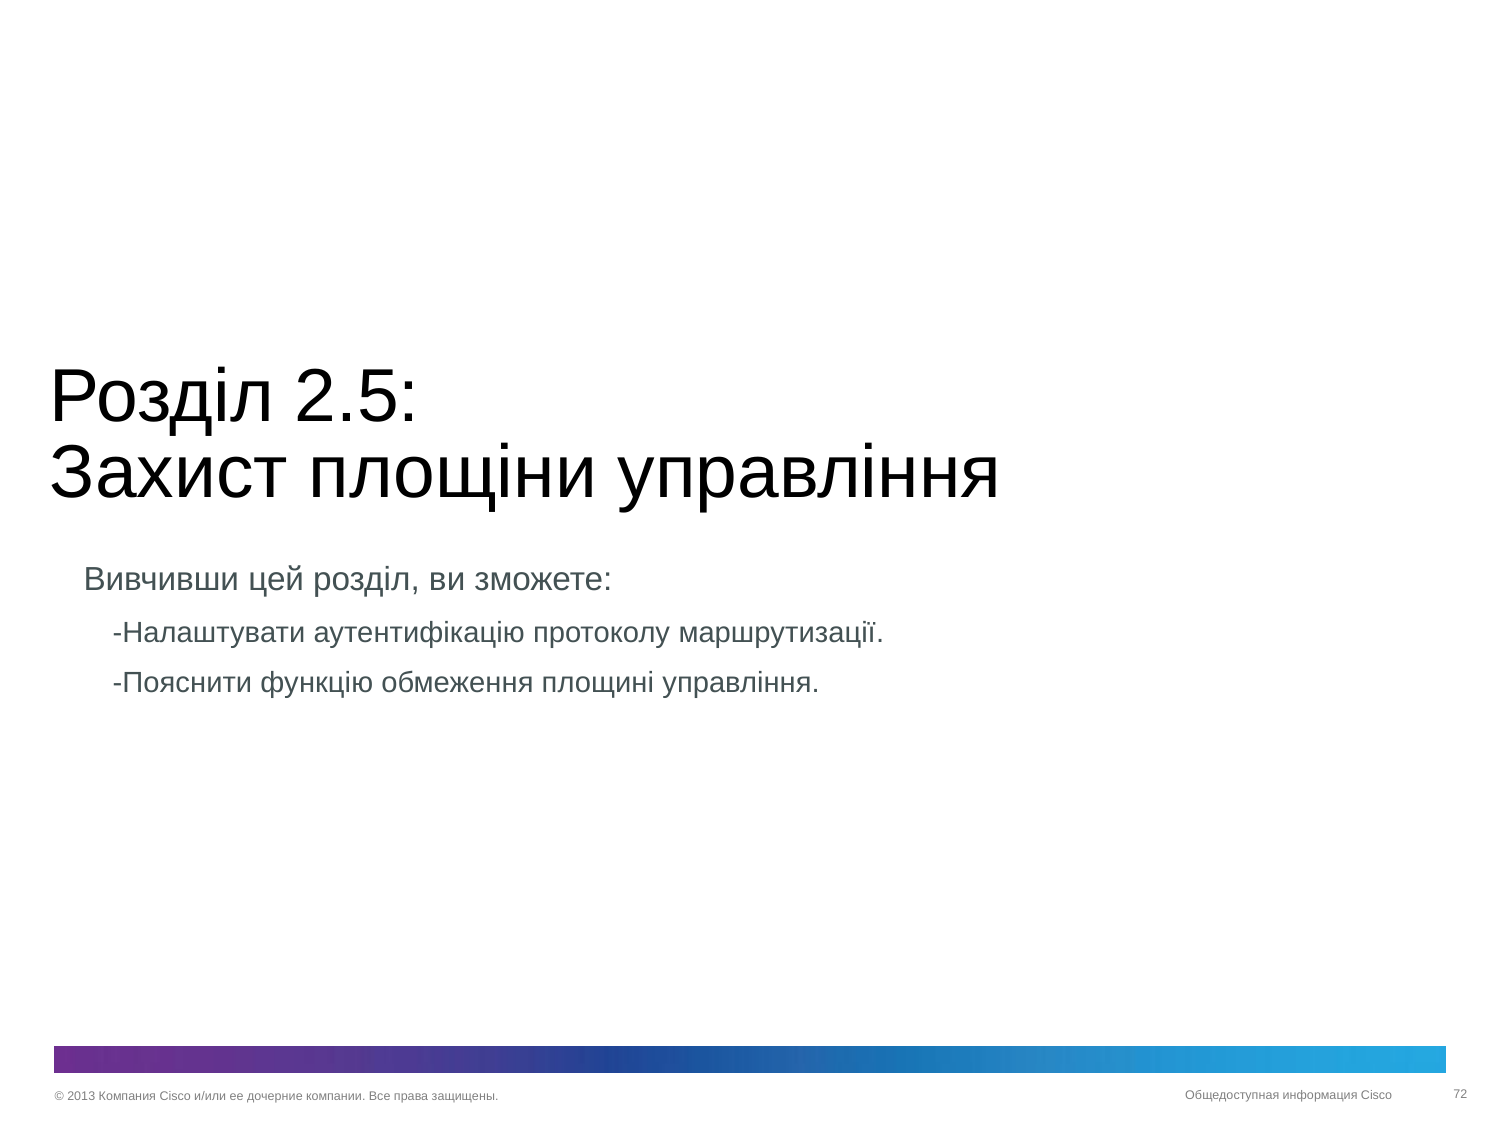

# Розділ 2.5: Захист площіни управління
Вивчивши цей розділ, ви зможете:
-Налаштувати аутентифікацію протоколу маршрутизації.
-Пояснити функцію обмеження площині управління.